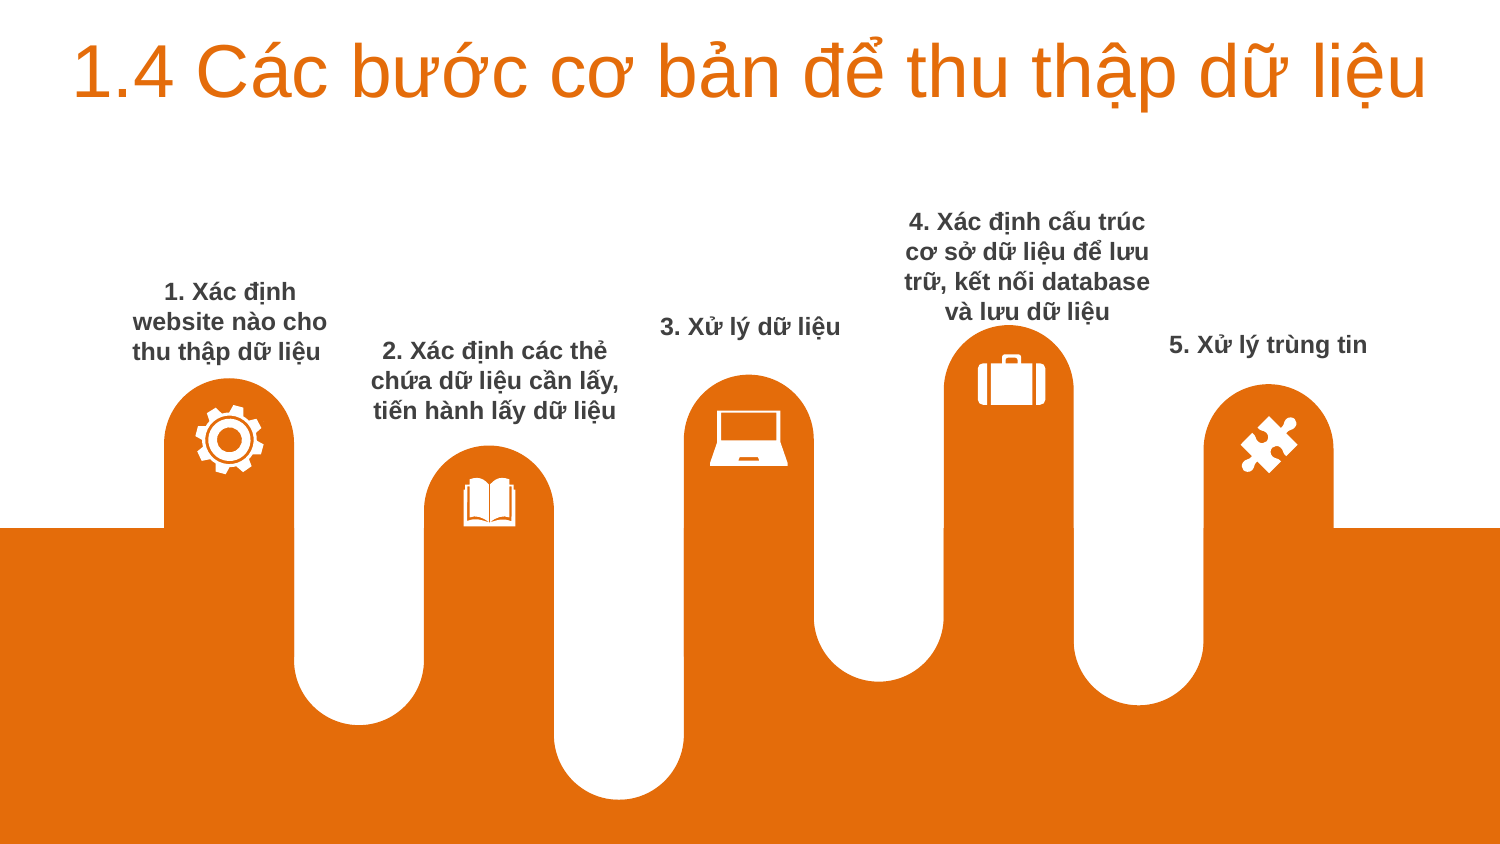

1.4 Các bước cơ bản để thu thập dữ liệu
4. Xác định cấu trúc cơ sở dữ liệu để lưu trữ, kết nối database và lưu dữ liệu
1. Xác định website nào cho thu thập dữ liệu
3. Xử lý dữ liệu
5. Xử lý trùng tin

2. Xác định các thẻ chứa dữ liệu cần lấy, tiến hành lấy dữ liệu